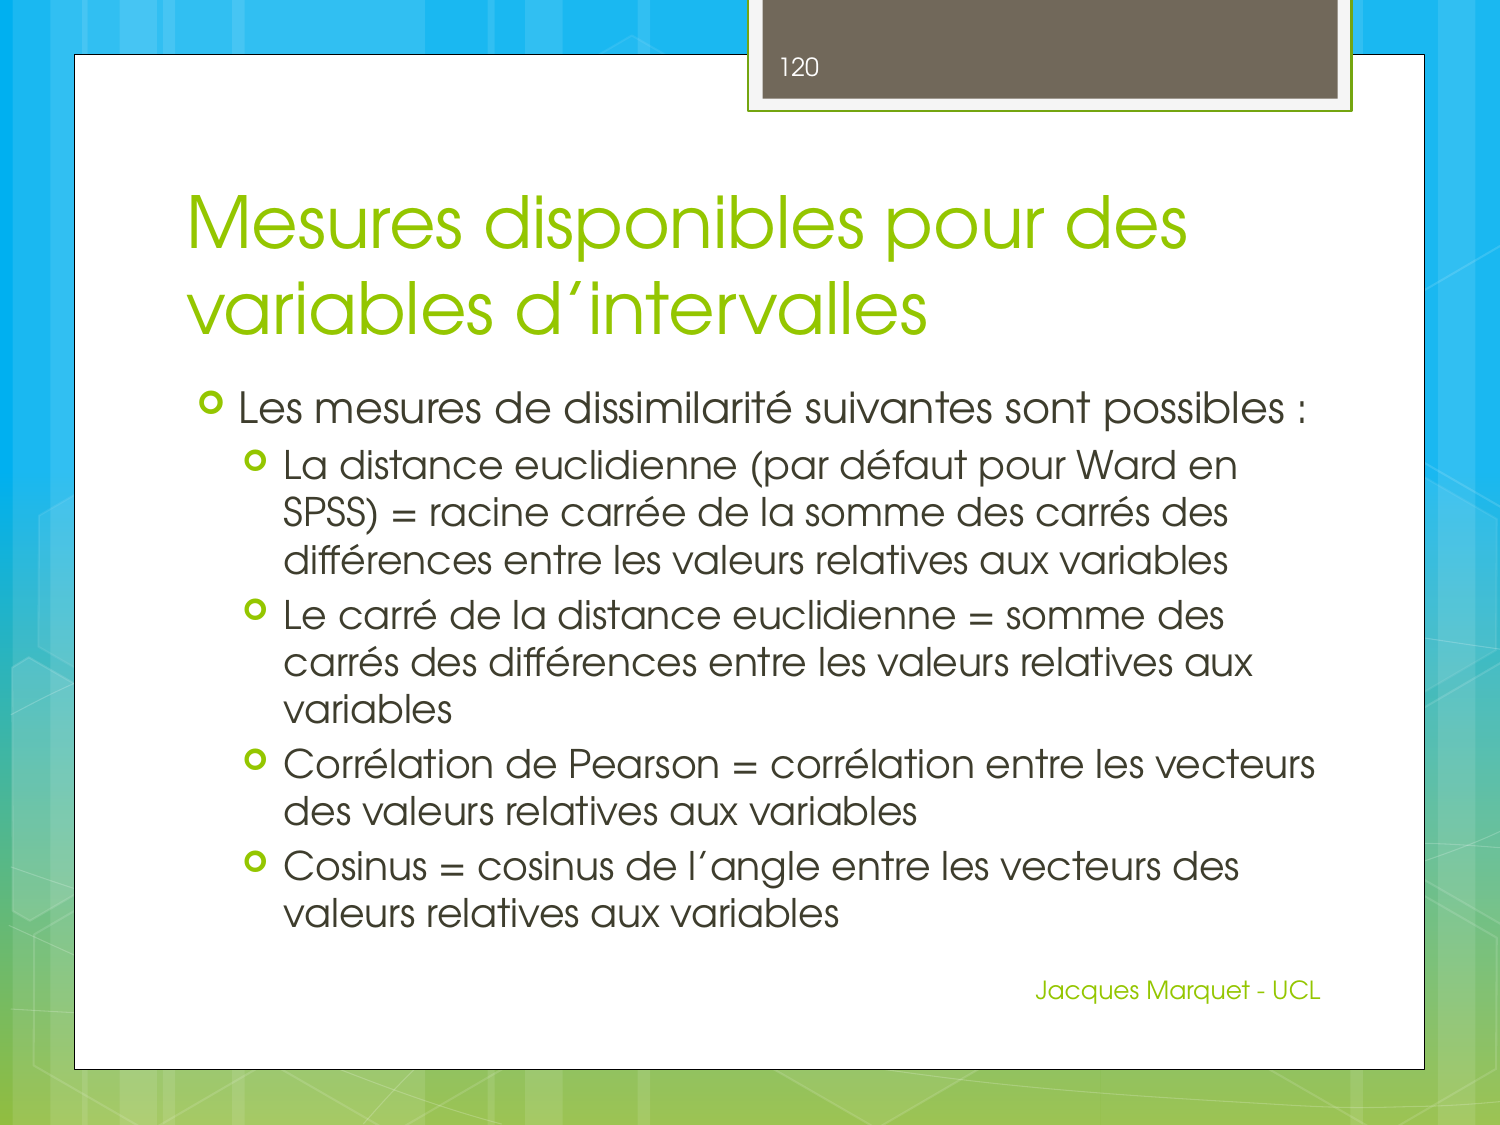

120
# Mesures disponibles pour des variables d’intervalles
Les mesures de dissimilarité suivantes sont possibles :
La distance euclidienne (par défaut pour Ward en SPSS) = racine carrée de la somme des carrés des différences entre les valeurs relatives aux variables
Le carré de la distance euclidienne = somme des carrés des différences entre les valeurs relatives aux variables
Corrélation de Pearson = corrélation entre les vecteurs des valeurs relatives aux variables
Cosinus = cosinus de l’angle entre les vecteurs des valeurs relatives aux variables
Jacques Marquet - UCL